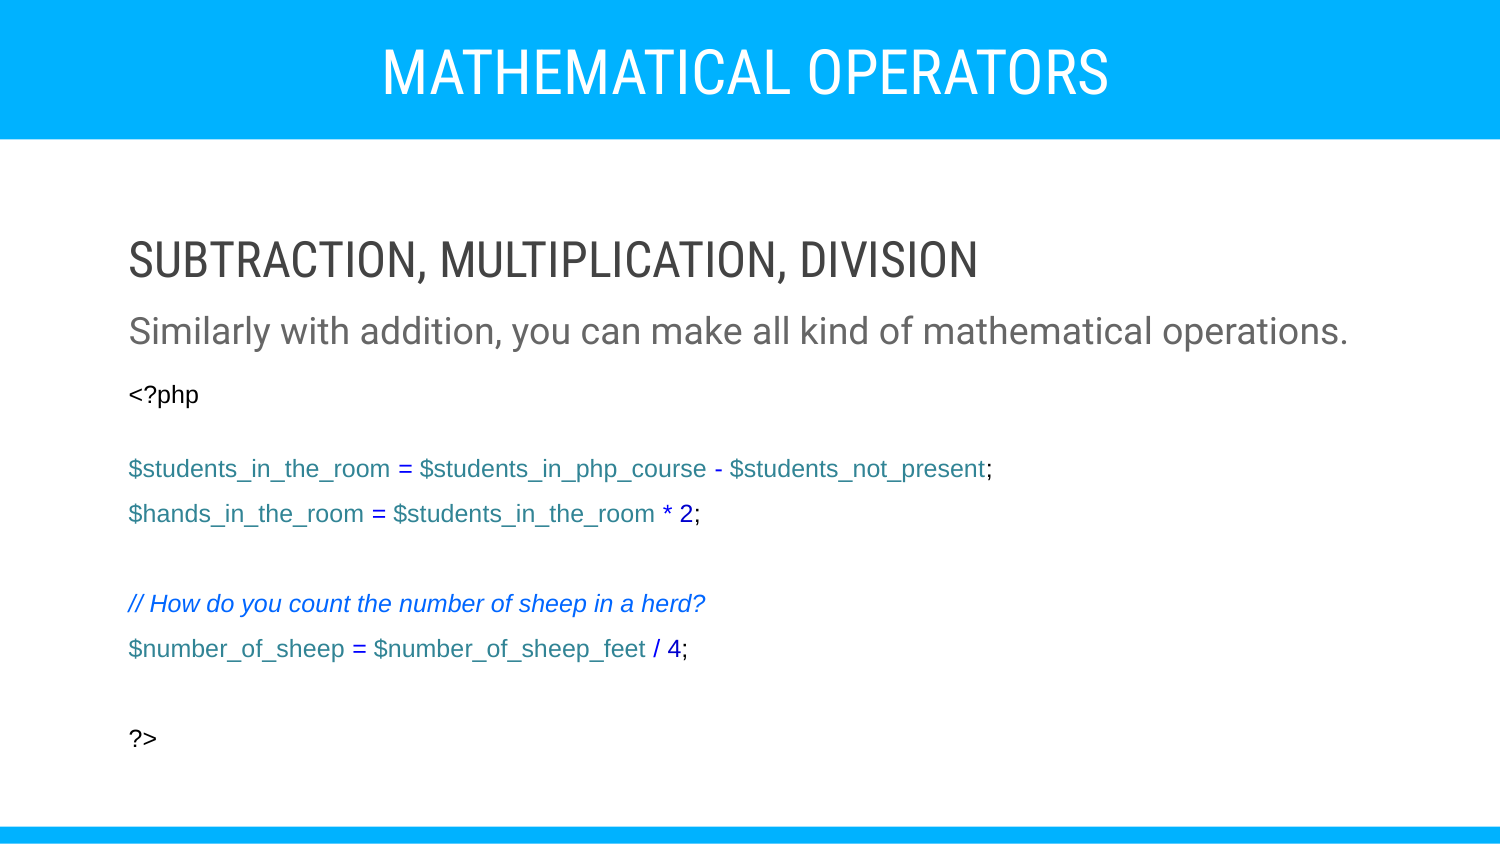

MATHEMATICAL OPERATORS
SUBTRACTION, MULTIPLICATION, DIVISION
Similarly with addition, you can make all kind of mathematical operations.
<?php
$students_in_the_room = $students_in_php_course - $students_not_present;
$hands_in_the_room = $students_in_the_room * 2;
// How do you count the number of sheep in a herd?
$number_of_sheep = $number_of_sheep_feet / 4;
?>